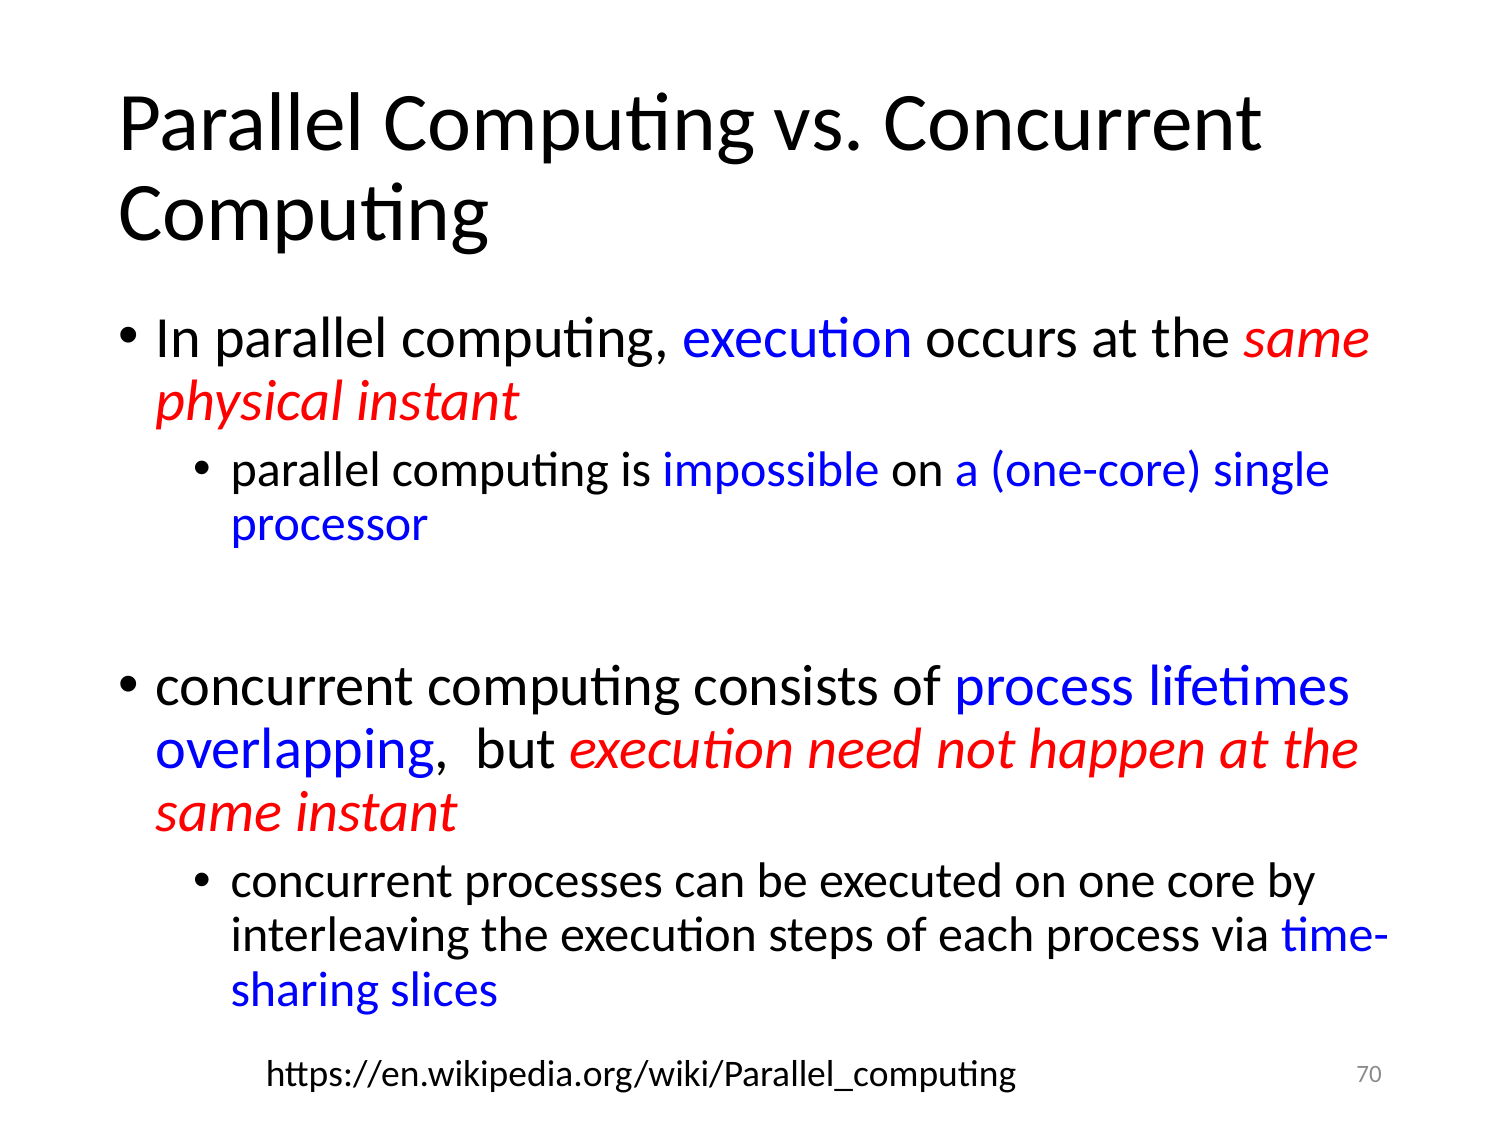

# Parallel Computing vs. Concurrent Computing
In parallel computing, execution occurs at the same physical instant
parallel computing is impossible on a (one-core) single processor

concurrent computing consists of process lifetimes overlapping,  but execution need not happen at the same instant
concurrent processes can be executed on one core by interleaving the execution steps of each process via time-sharing slices
https://en.wikipedia.org/wiki/Parallel_computing
70